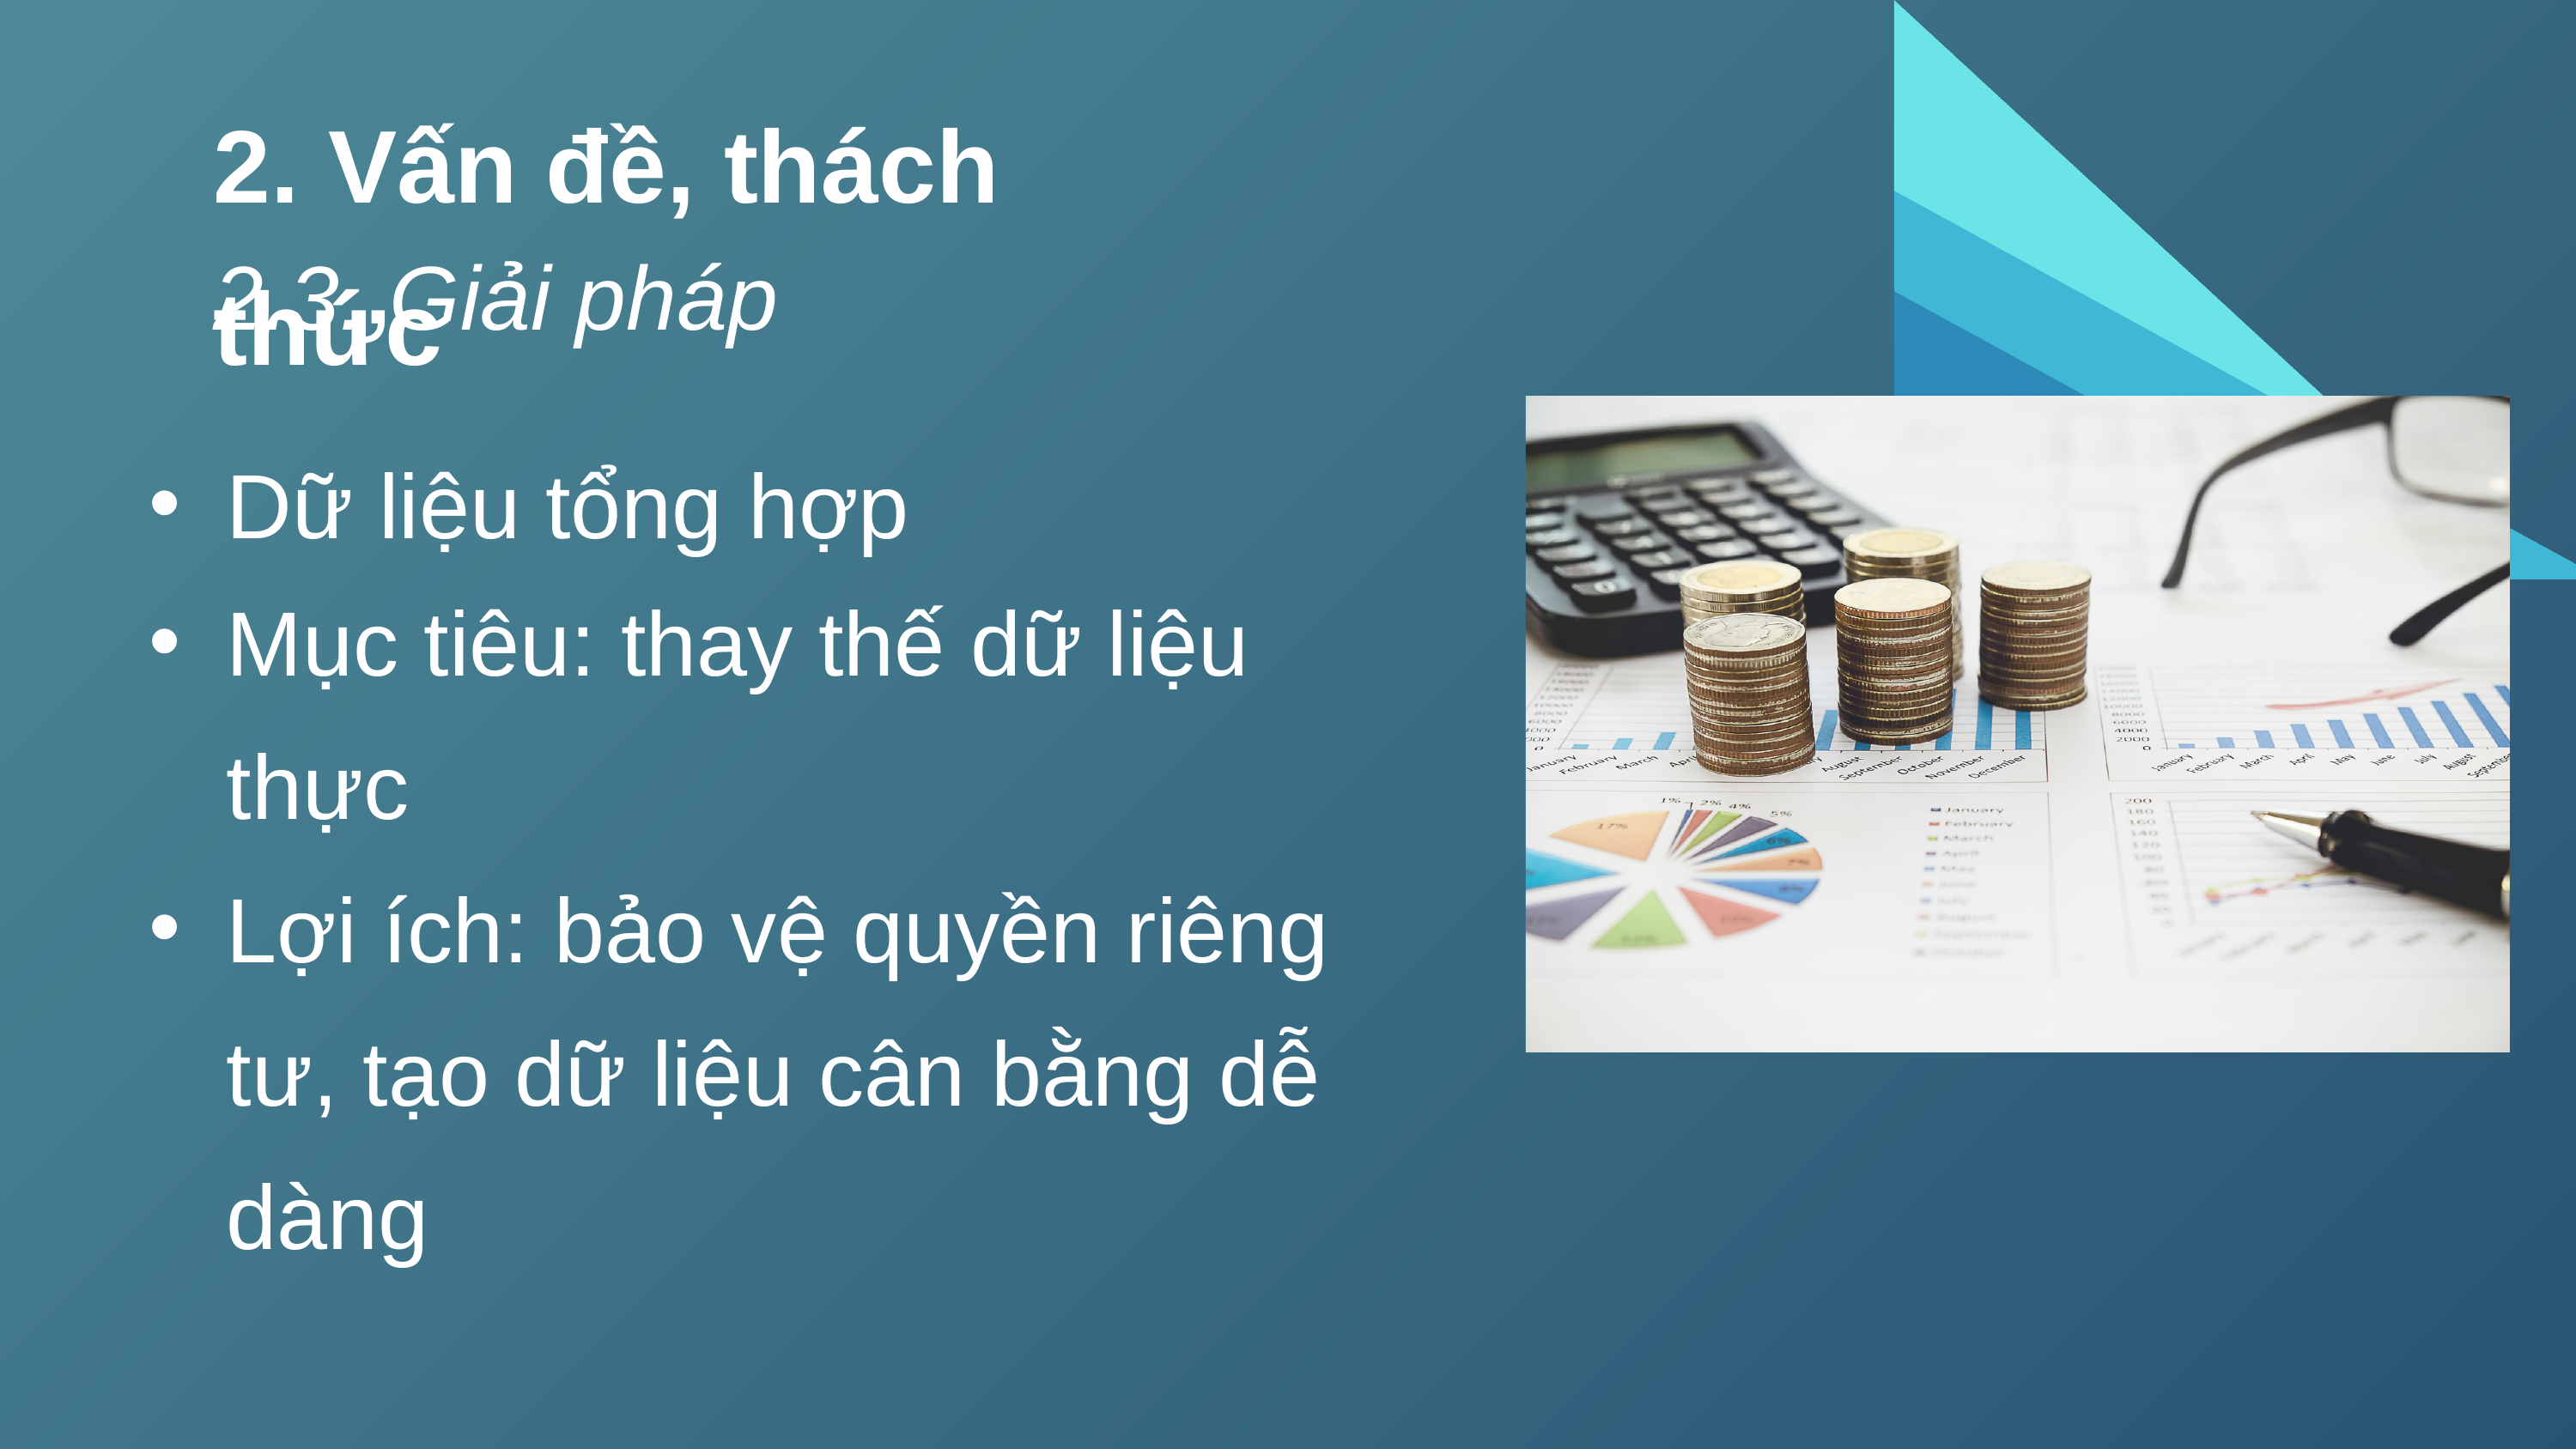

2. Vấn đề, thách thức
2.3. Giải pháp

Dữ liệu tổng hợp
Mục tiêu: thay thế dữ liệu thực
Lợi ích: bảo vệ quyền riêng tư, tạo dữ liệu cân bằng dễ dàng